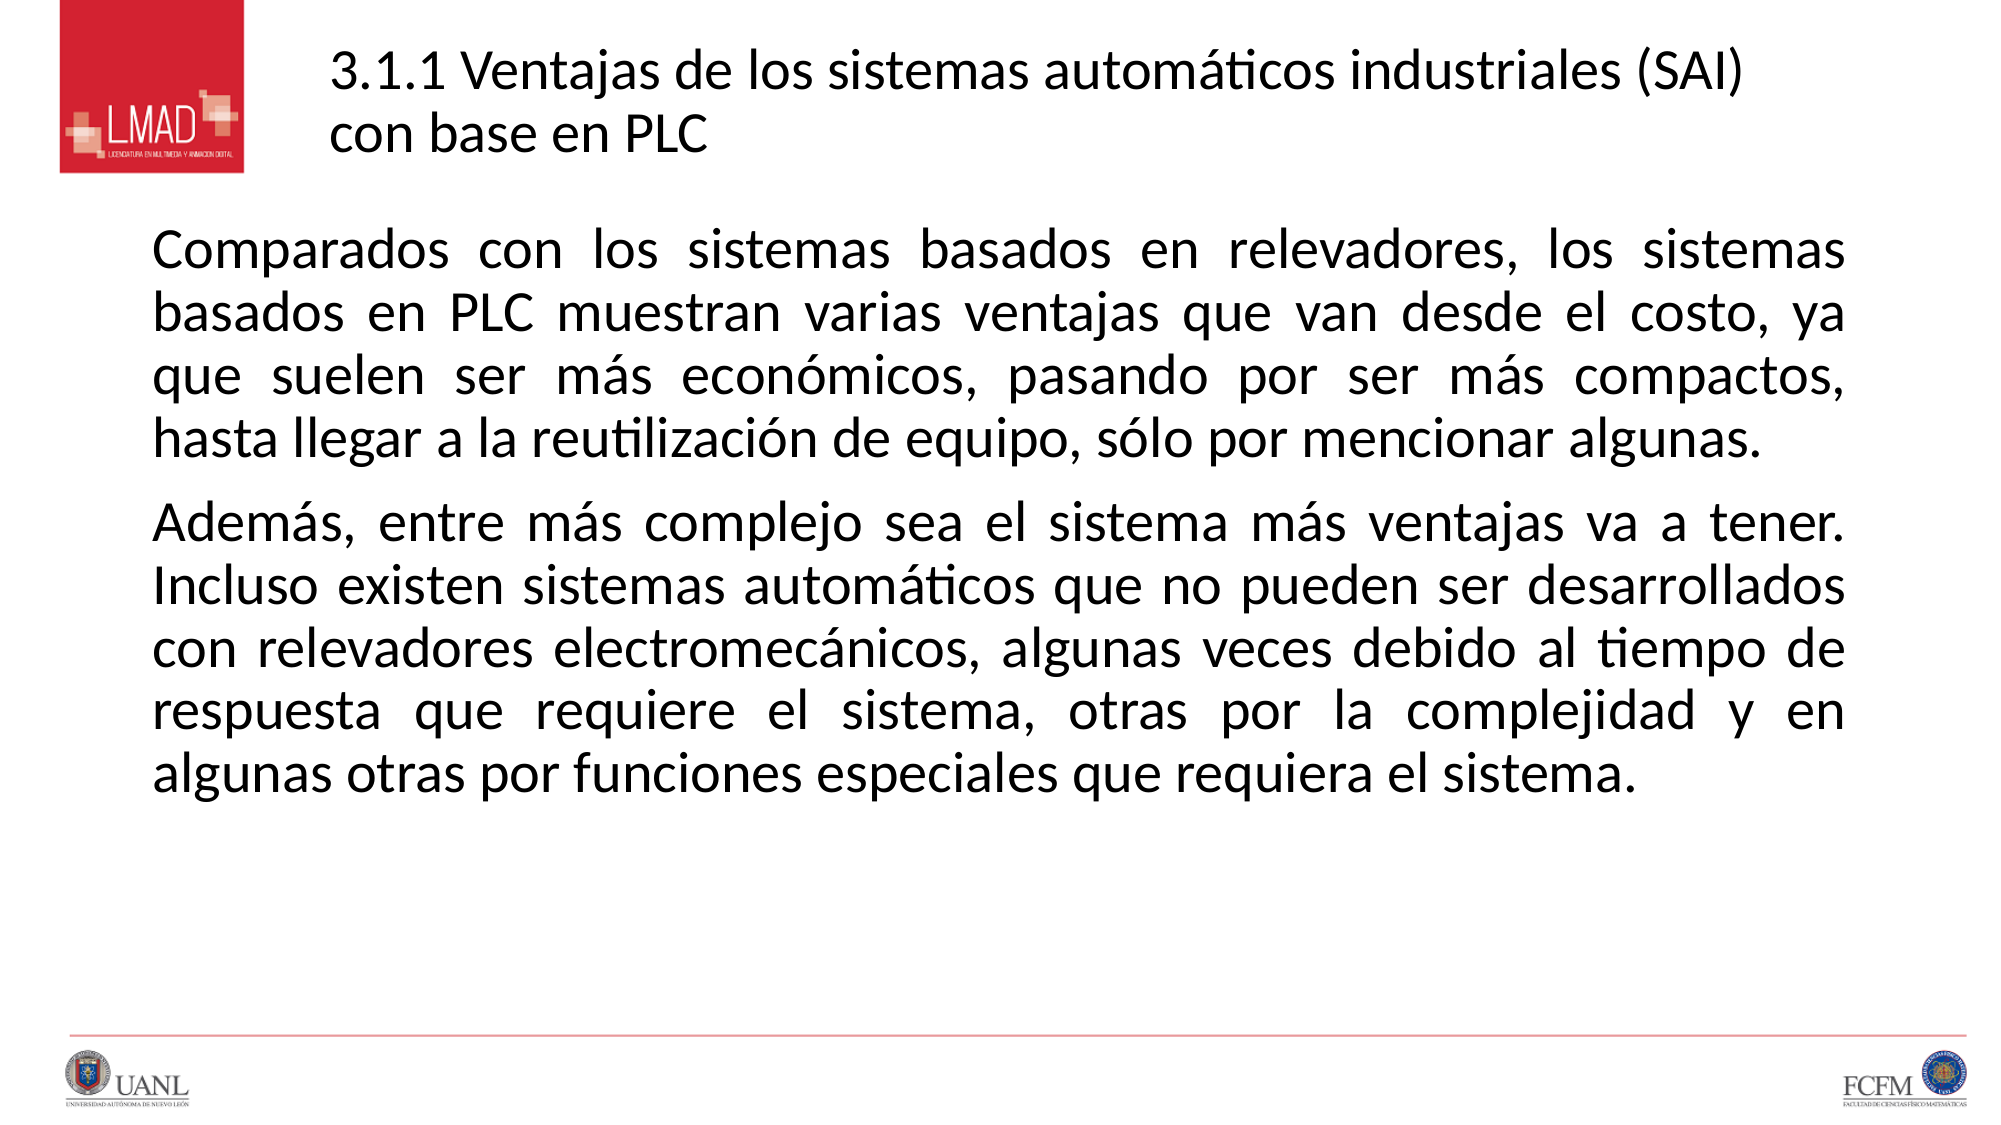

# 3.1.1 Ventajas de los sistemas automáticos industriales (SAI) con base en PLC
Comparados con los sistemas basados en relevadores, los sistemas basados en PLC muestran varias ventajas que van desde el costo, ya que suelen ser más económicos, pasando por ser más compactos, hasta llegar a la reutilización de equipo, sólo por mencionar algunas.
Además, entre más complejo sea el sistema más ventajas va a tener. Incluso existen sistemas automáticos que no pueden ser desarrollados con relevadores electromecánicos, algunas veces debido al tiempo de respuesta que requiere el sistema, otras por la complejidad y en algunas otras por funciones especiales que requiera el sistema.